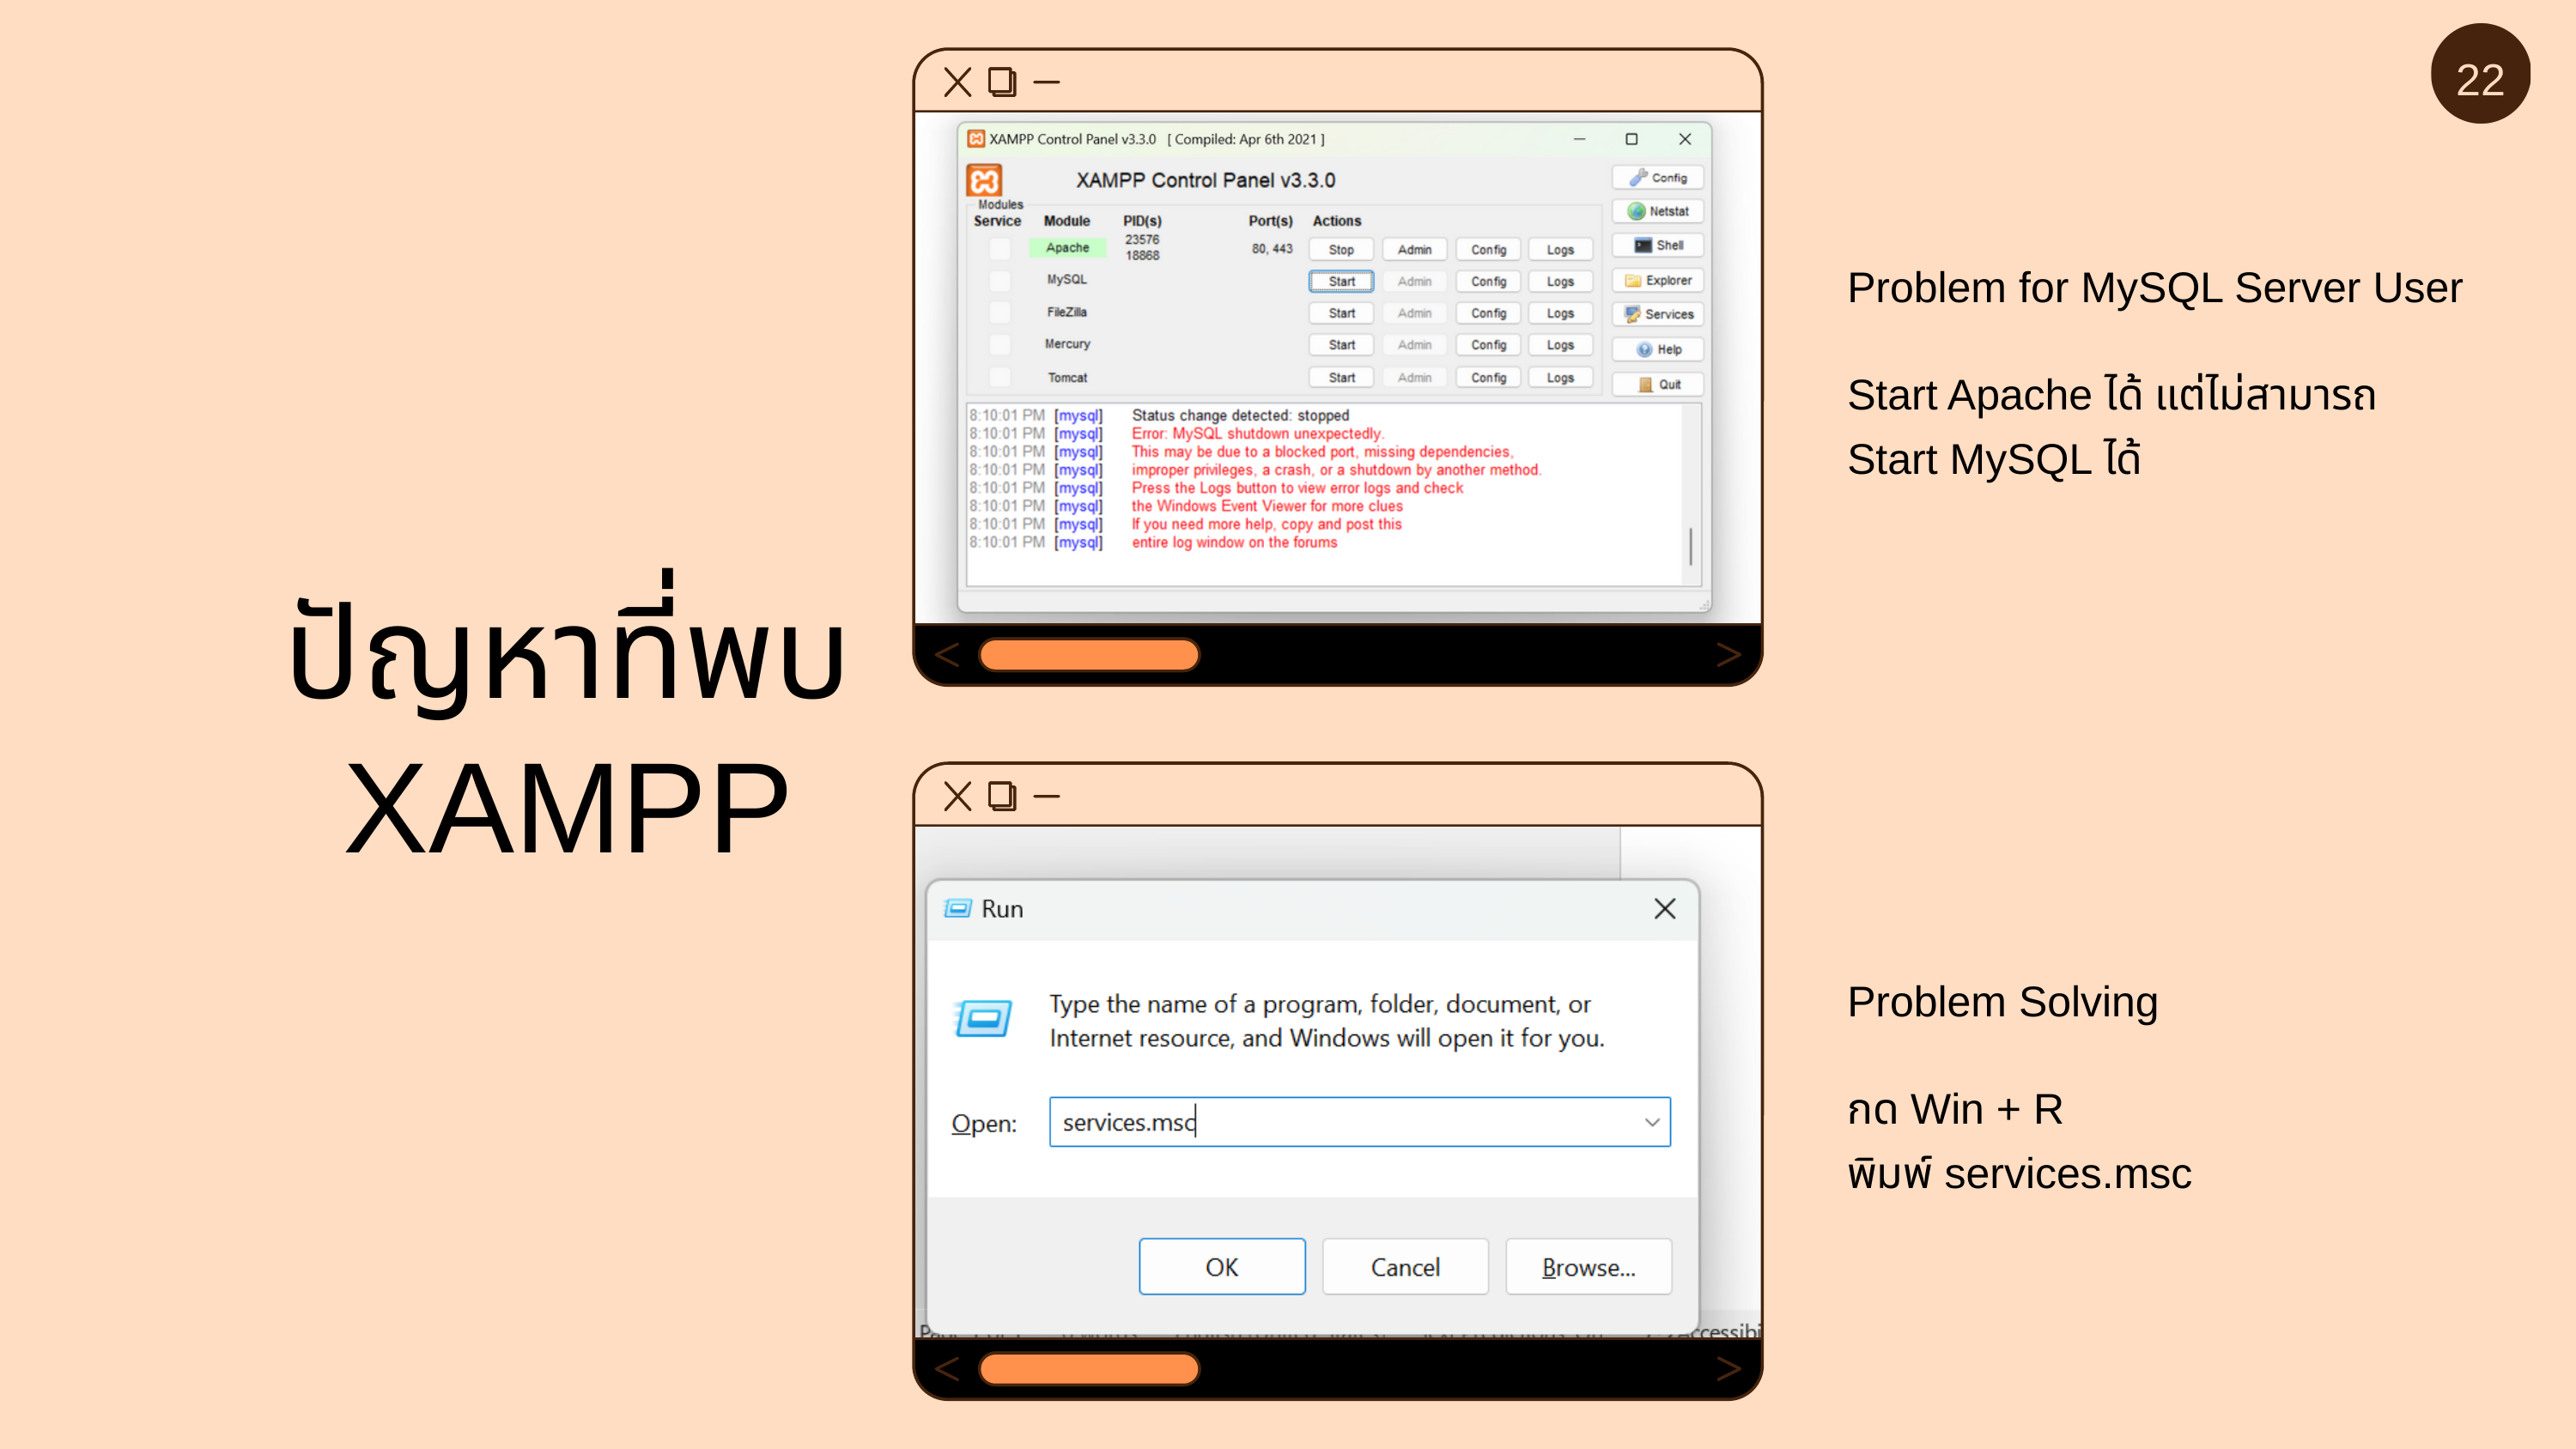

22

Problem for MySQL Server User
Start Apache ได้ แต่ไม่สามารถ
Start MySQL ได้
ปัญหาที่พบ XAMPP

Problem Solving
กด Win + R
พิมพ์ services.msc